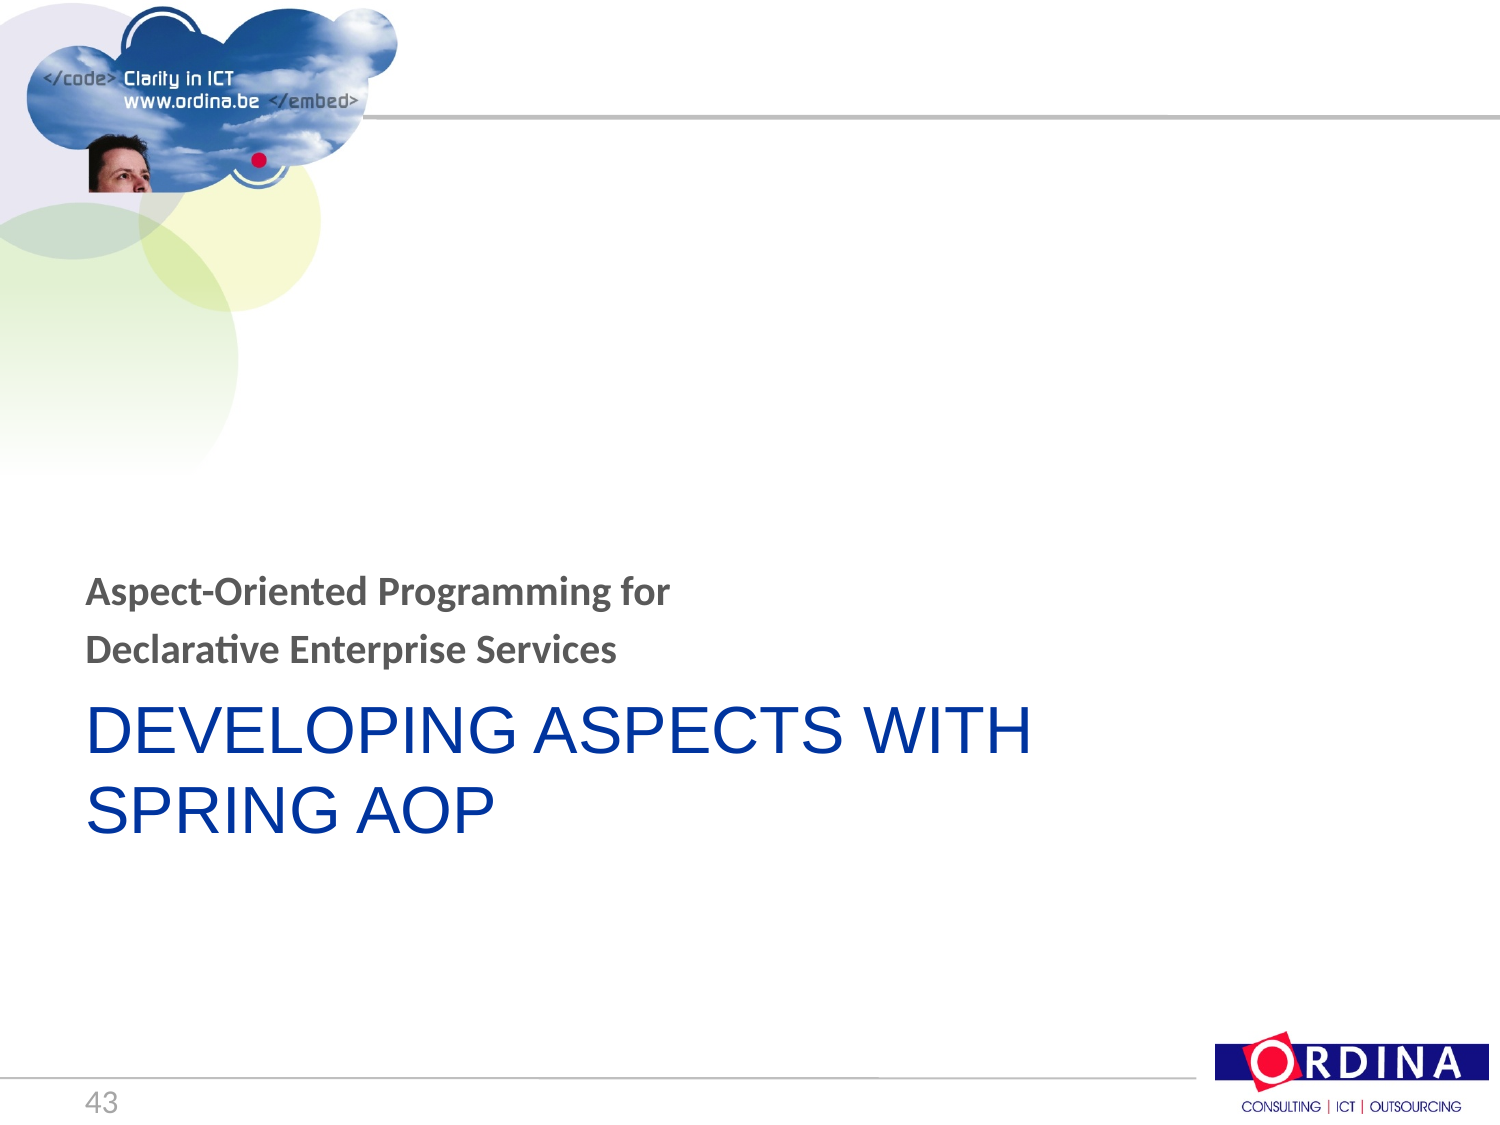

Aspect-Oriented Programming for
Declarative Enterprise Services
# Developing Aspects with Spring AOP
43